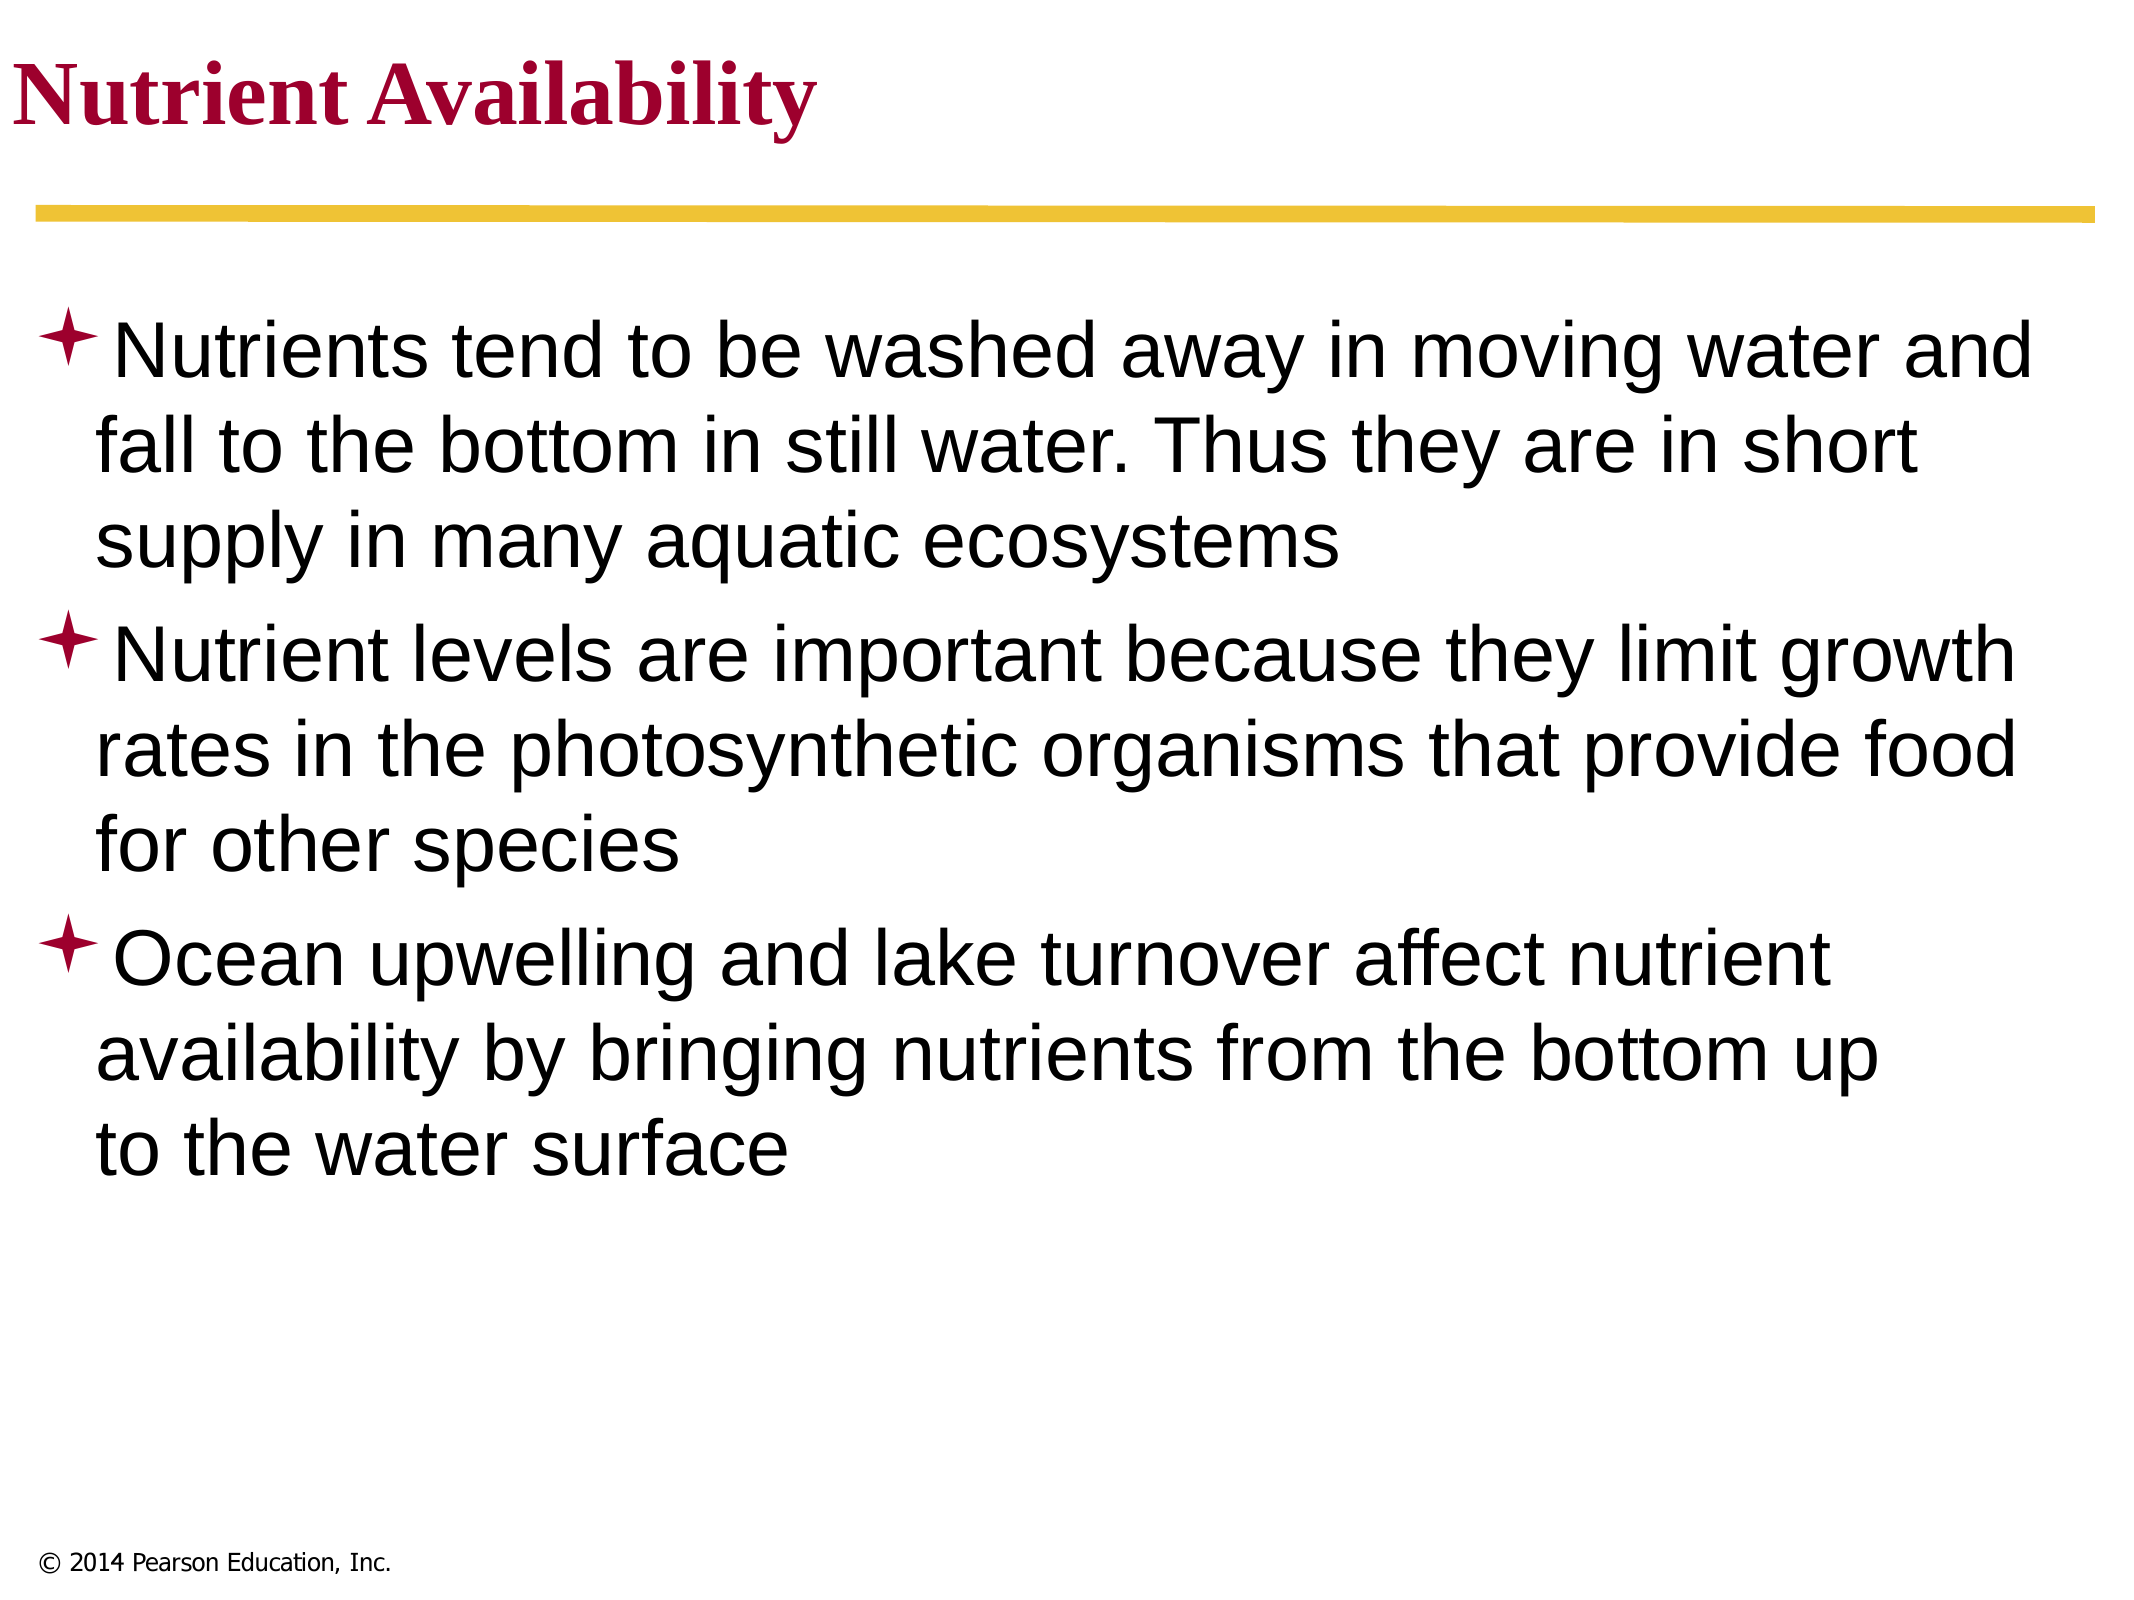

Nutrient Availability

Nutrients tend to be washed away in moving water and fall to the bottom in still water. Thus they are in short supply in many aquatic ecosystems
Nutrient levels are important because they limit growth rates in the photosynthetic organisms that provide food for other species
Ocean upwelling and lake turnover affect nutrient availability by bringing nutrients from the bottom up
to the water surface